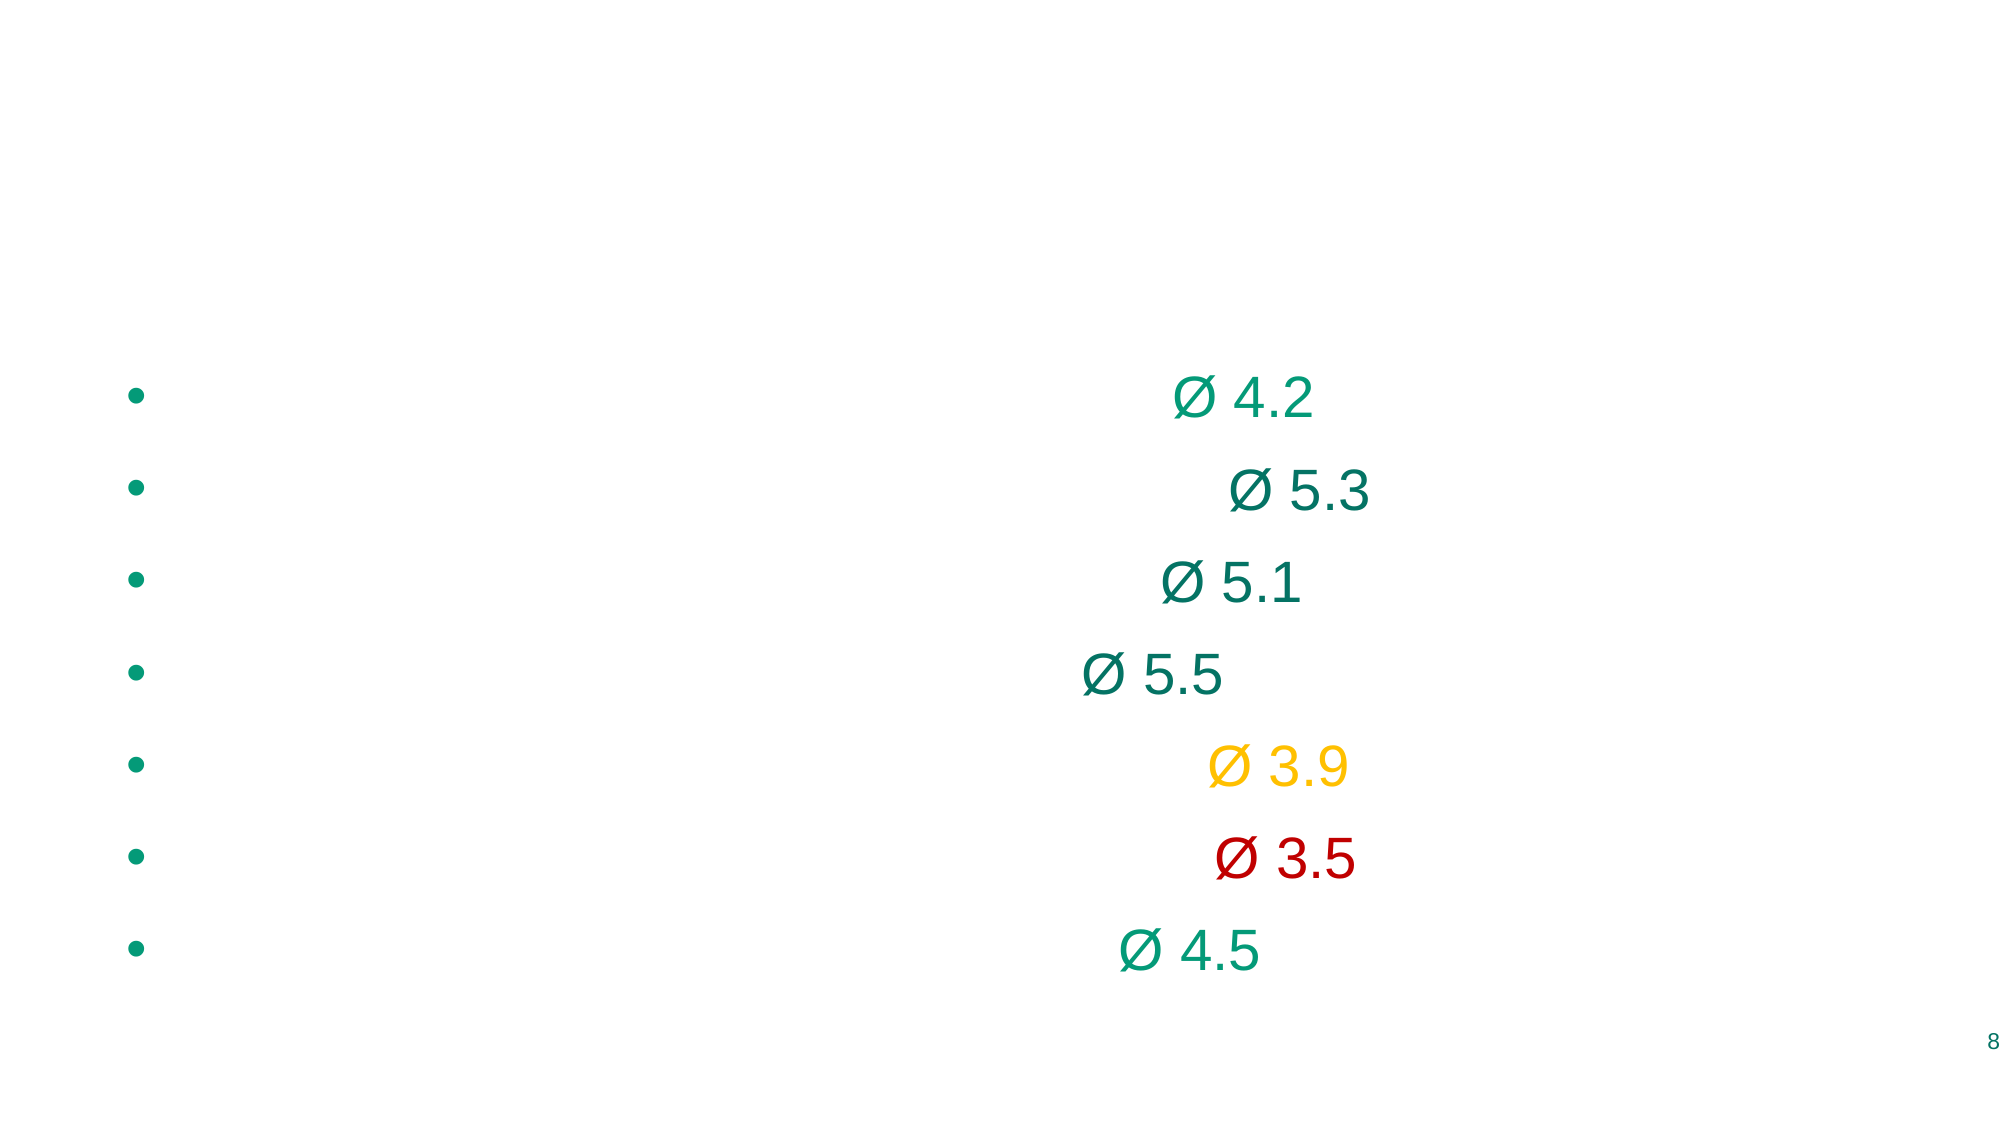

# Reflexion Results - Week 1
Positiver Eindruck über die 1. Woche: Ø 4.2
Fühle mich in den Räumlichkeiten wohl: Ø 5.3
Vertrauen in das AW Academy Team: Ø 5.1
Ich fühle mich als Teil der Gruppe: Ø 5.5
Meine Stimmung 1. Woche war positiv: Ø 3.9
Aufgaben der 1. Woche gut gemeistert: Ø 3.5
Tage mit Trainer Lutz waren positiv: Ø 4.5
8